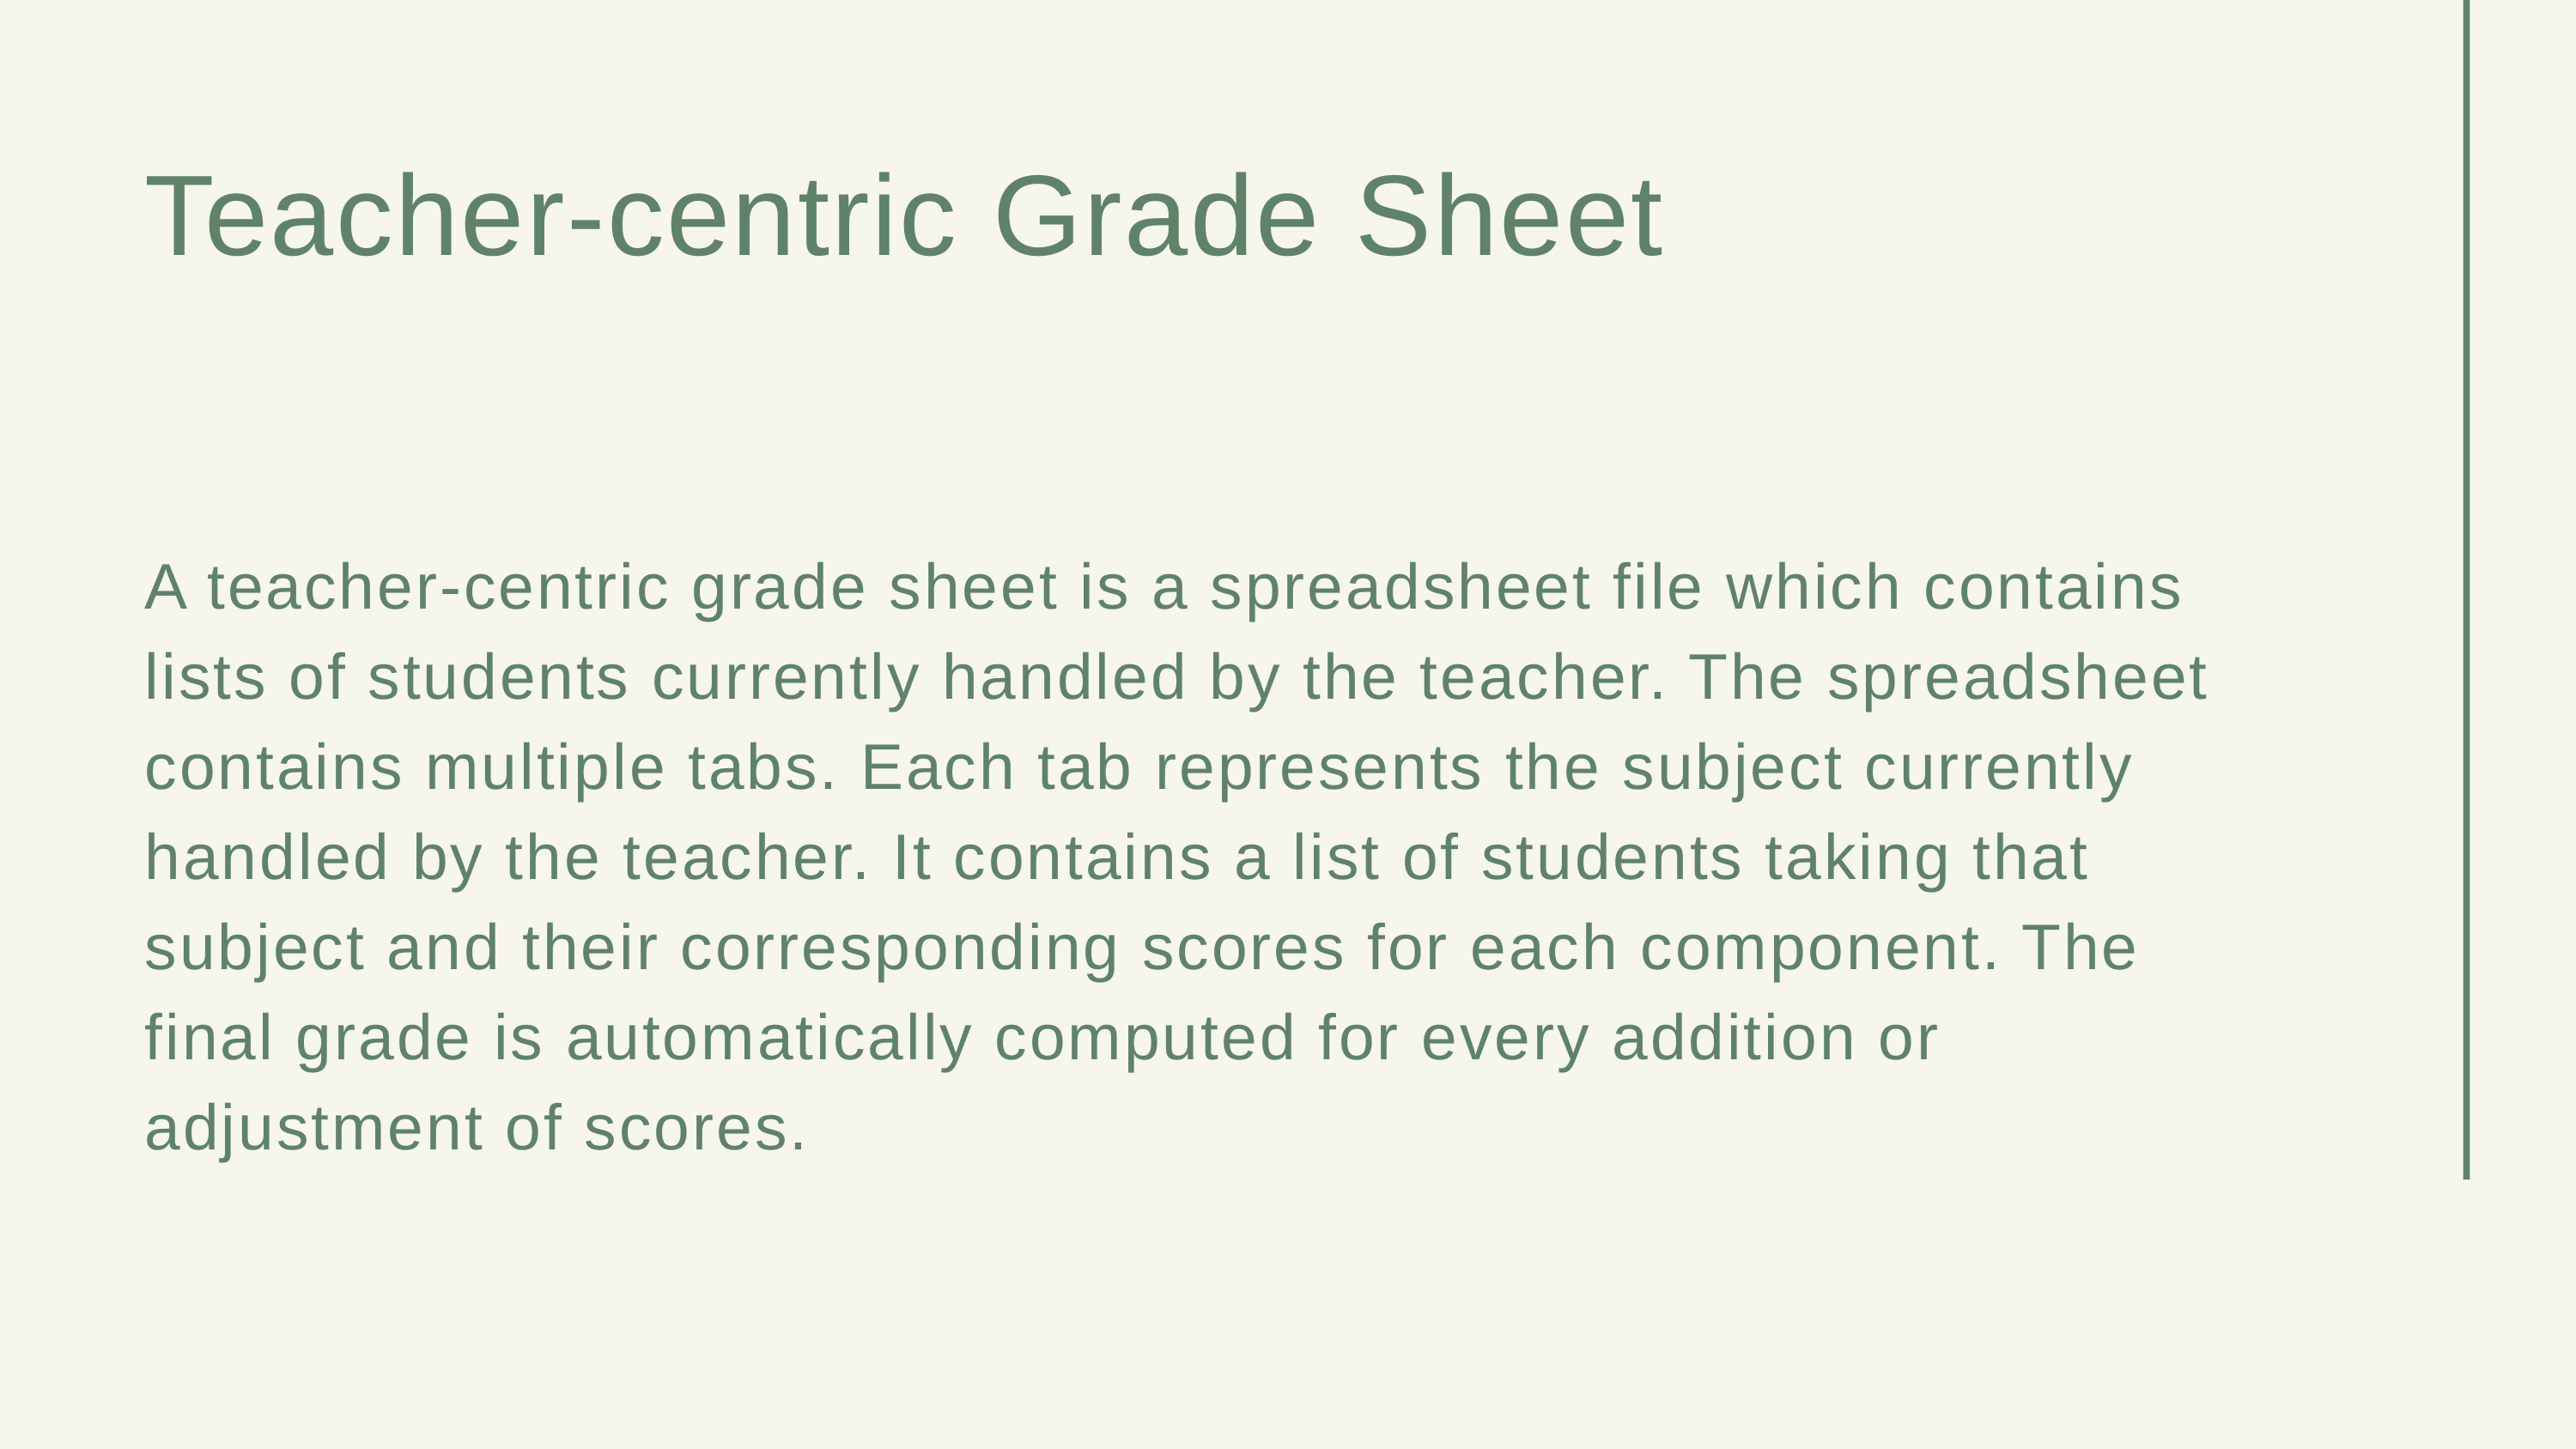

Teacher-centric Grade Sheet

A teacher-centric grade sheet is a spreadsheet file which contains lists of students currently handled by the teacher. The spreadsheet contains multiple tabs. Each tab represents the subject currently handled by the teacher. It contains a list of students taking that subject and their corresponding scores for each component. The final grade is automatically computed for every addition or adjustment of scores.
SDCC • 2020